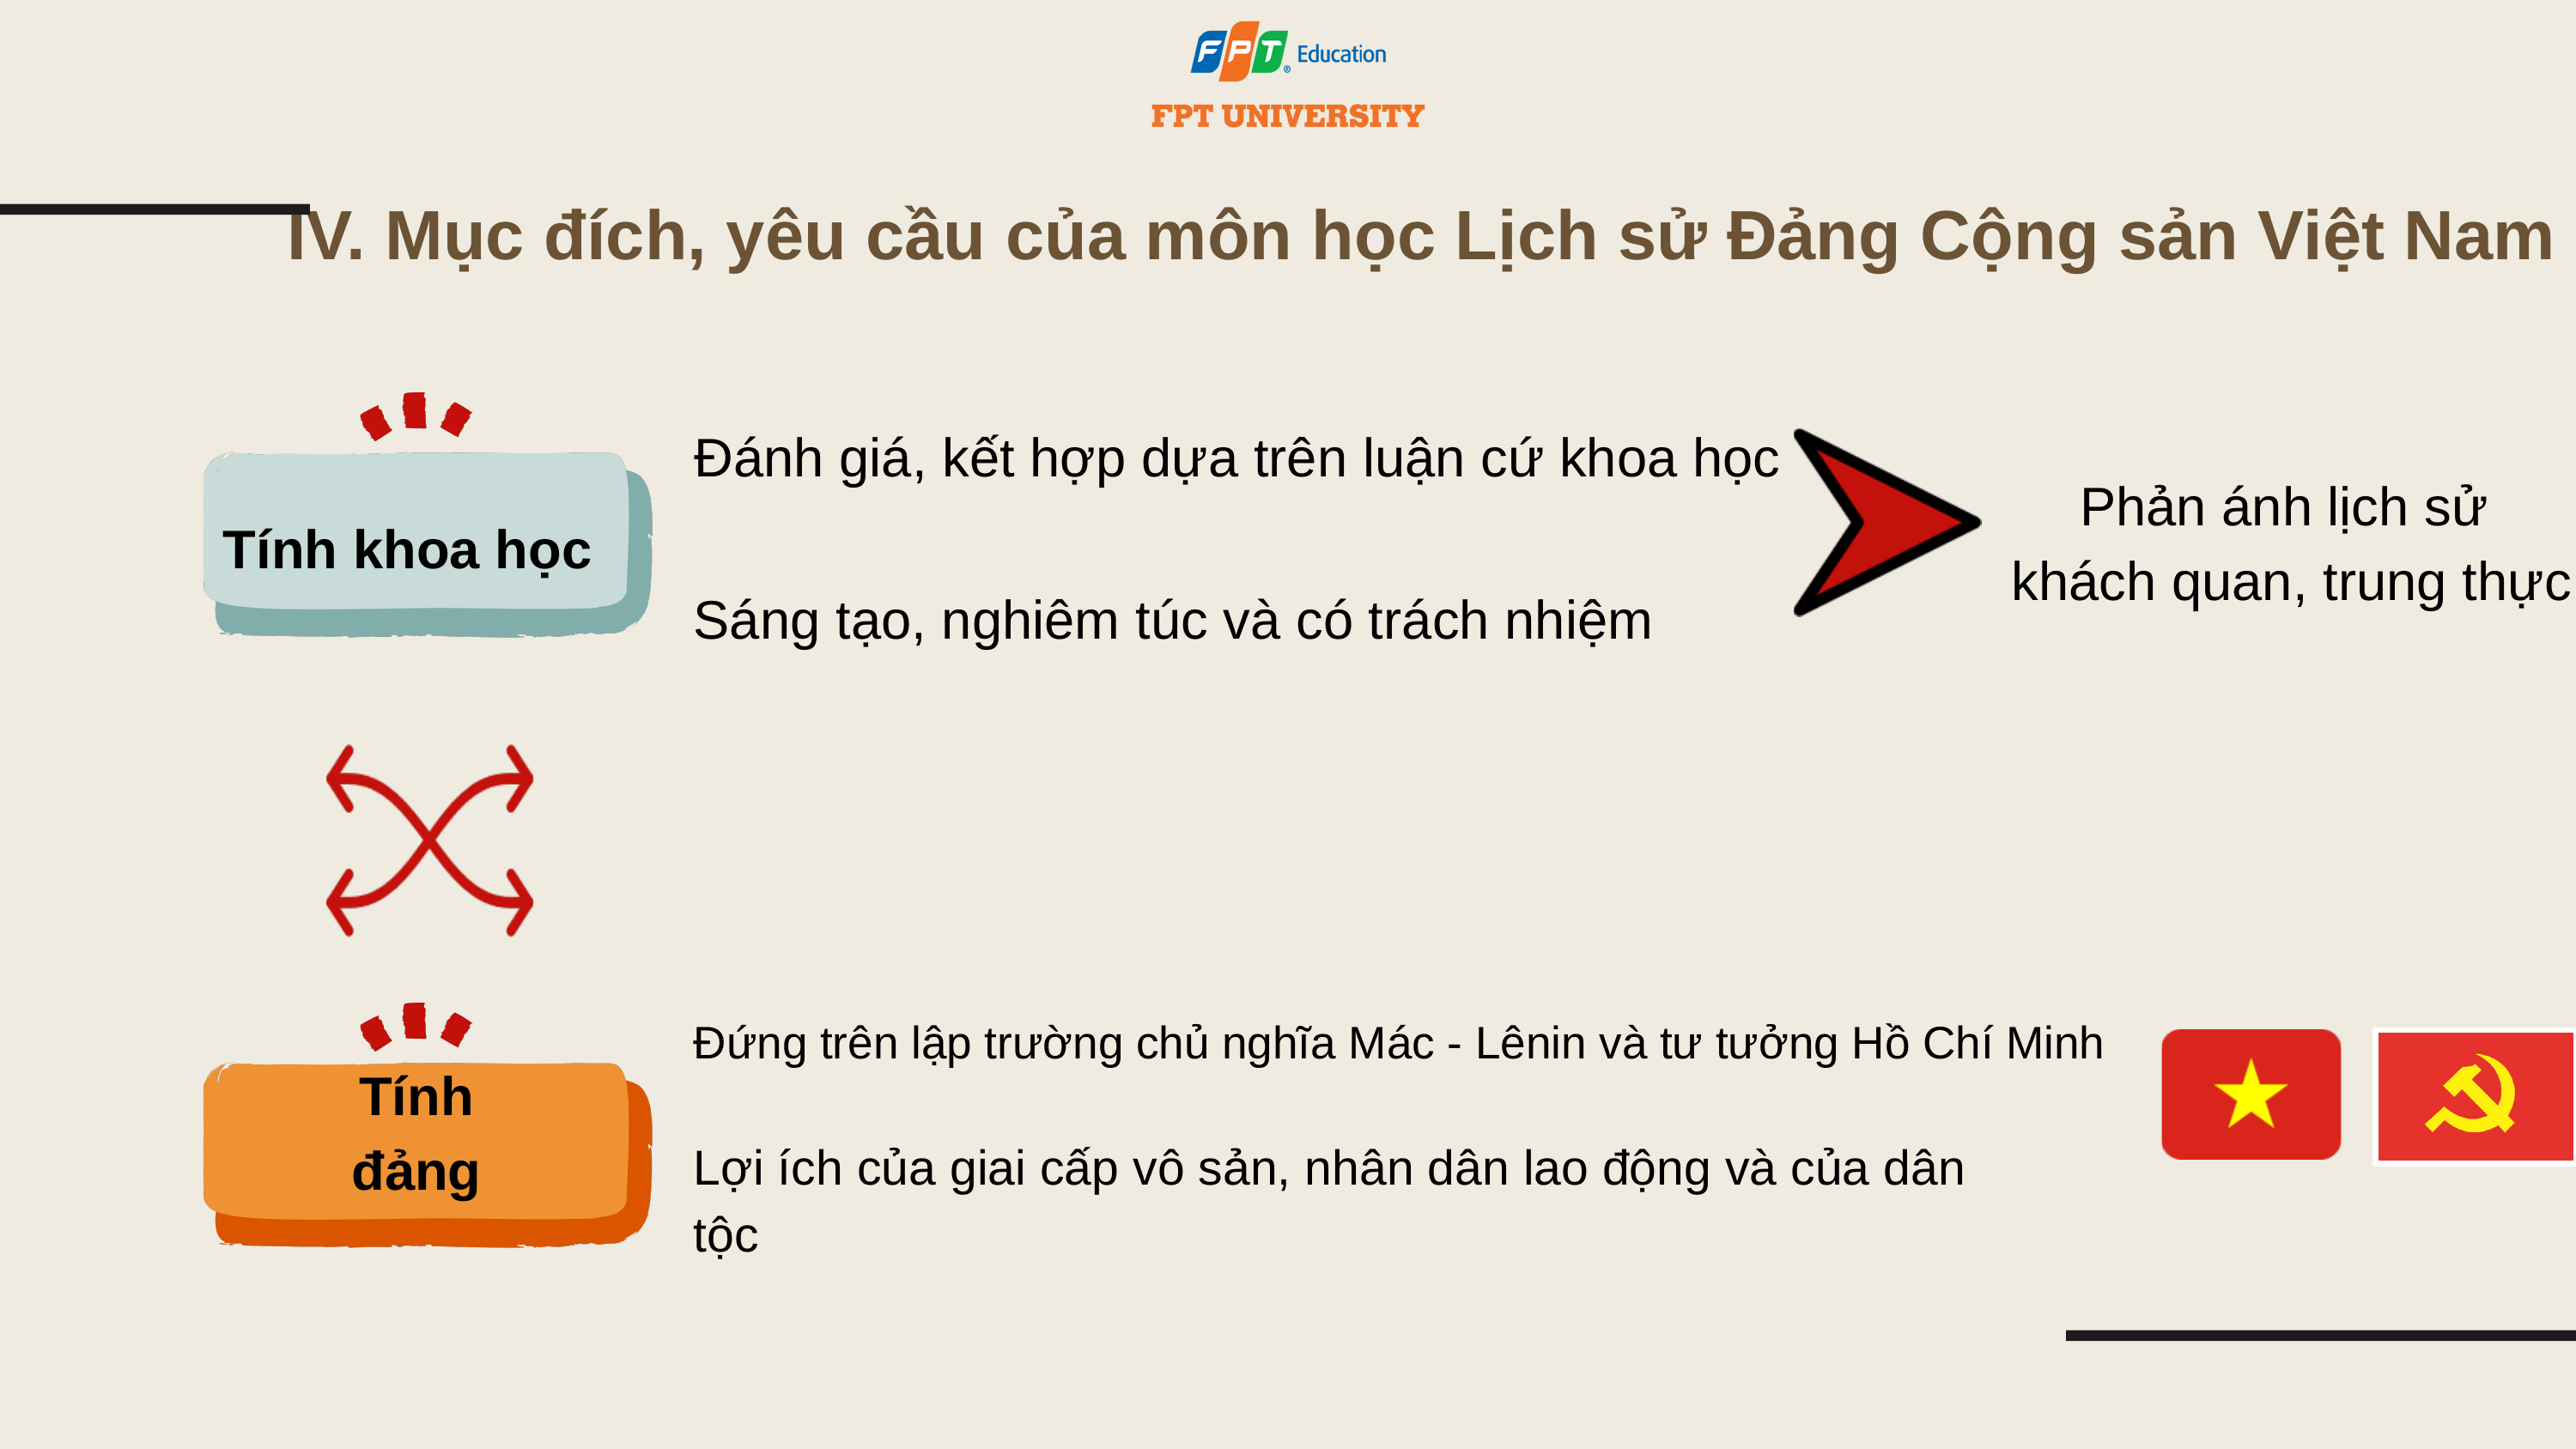

IV. Mục đích, yêu cầu của môn học Lịch sử Đảng Cộng sản Việt Nam

Đánh giá, kết hợp dựa trên luận cứ khoa học

Phản ánh lịch sử
 khách quan, trung thực
Tính khoa học
Sáng tạo, nghiêm túc và có trách nhiệm

Tính đảng
Đứng trên lập trường chủ nghĩa Mác - Lênin và tư tưởng Hồ Chí Minh

Lợi ích của giai cấp vô sản, nhân dân lao động và của dân tộc